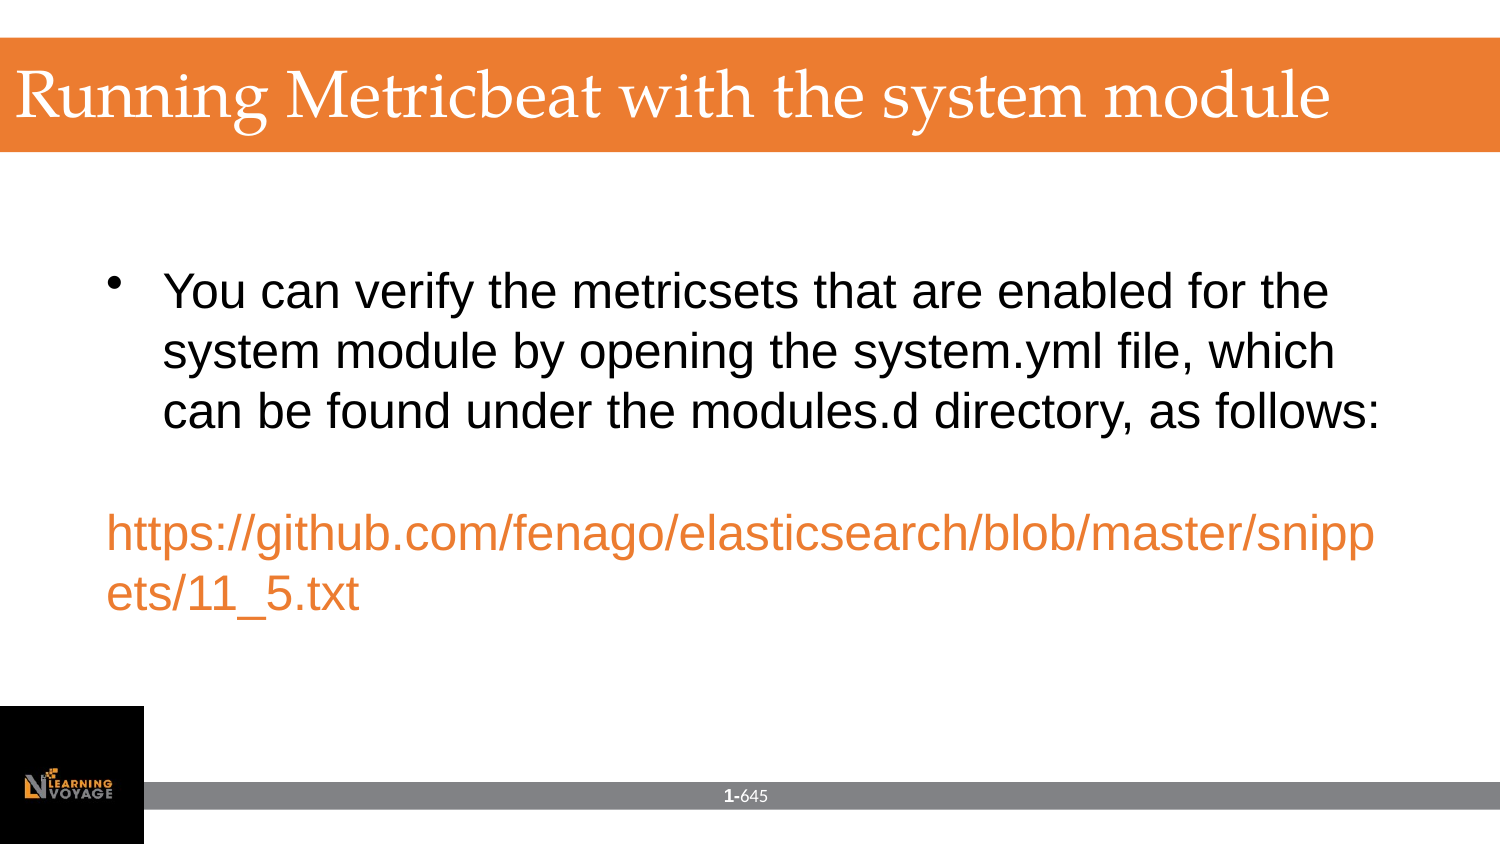

# Running Metricbeat with the system module
You can verify the metricsets that are enabled for the  system module by opening the system.yml file, which  can be found under the modules.d directory, as follows:

https://github.com/fenago/elasticsearch/blob/master/snipp
ets/11_5.txt
1-645